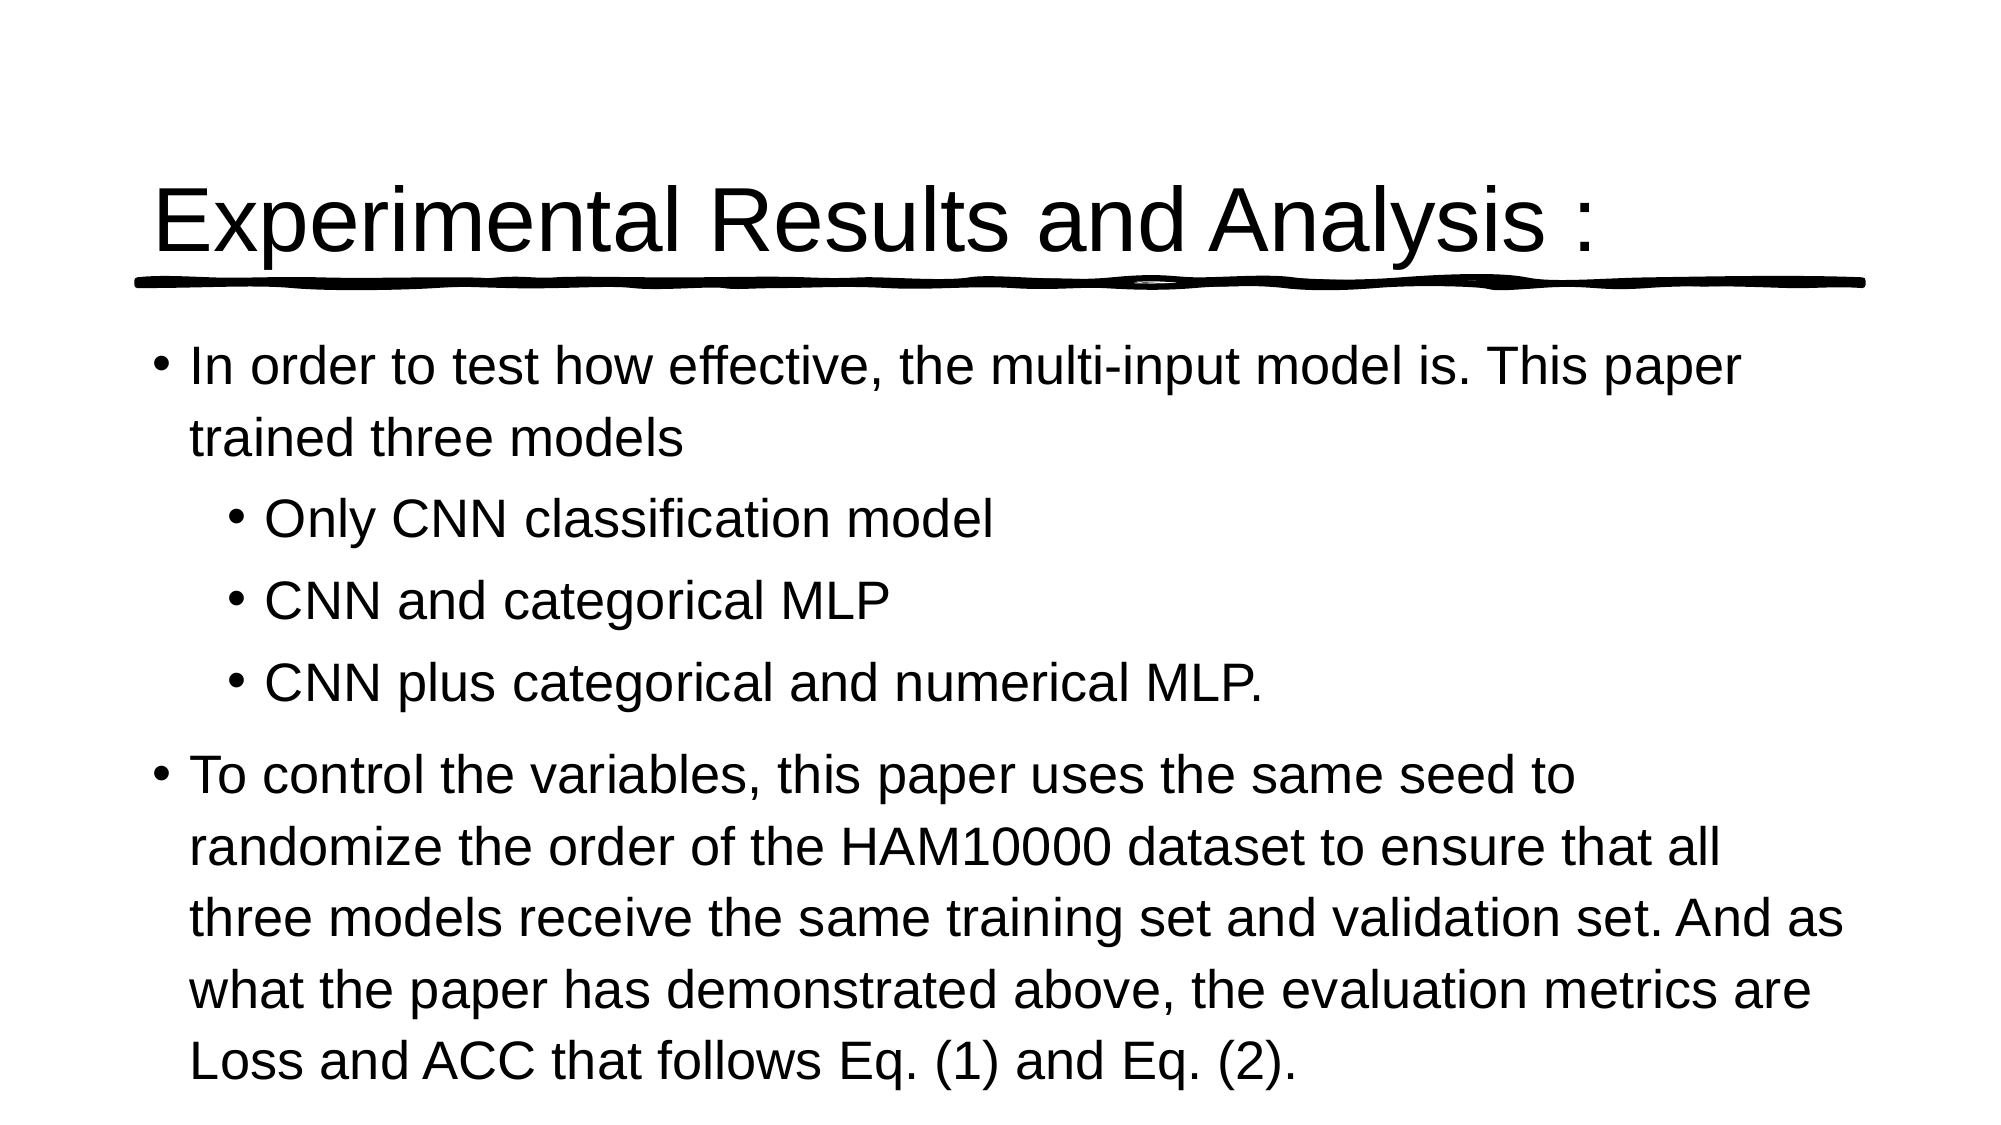

# Experimental Results and Analysis :
In order to test how effective, the multi-input model is. This paper trained three models
Only CNN classification model
CNN and categorical MLP
CNN plus categorical and numerical MLP.
To control the variables, this paper uses the same seed to randomize the order of the HAM10000 dataset to ensure that all three models receive the same training set and validation set. And as what the paper has demonstrated above, the evaluation metrics are Loss and ACC that follows Eq. (1) and Eq. (2).